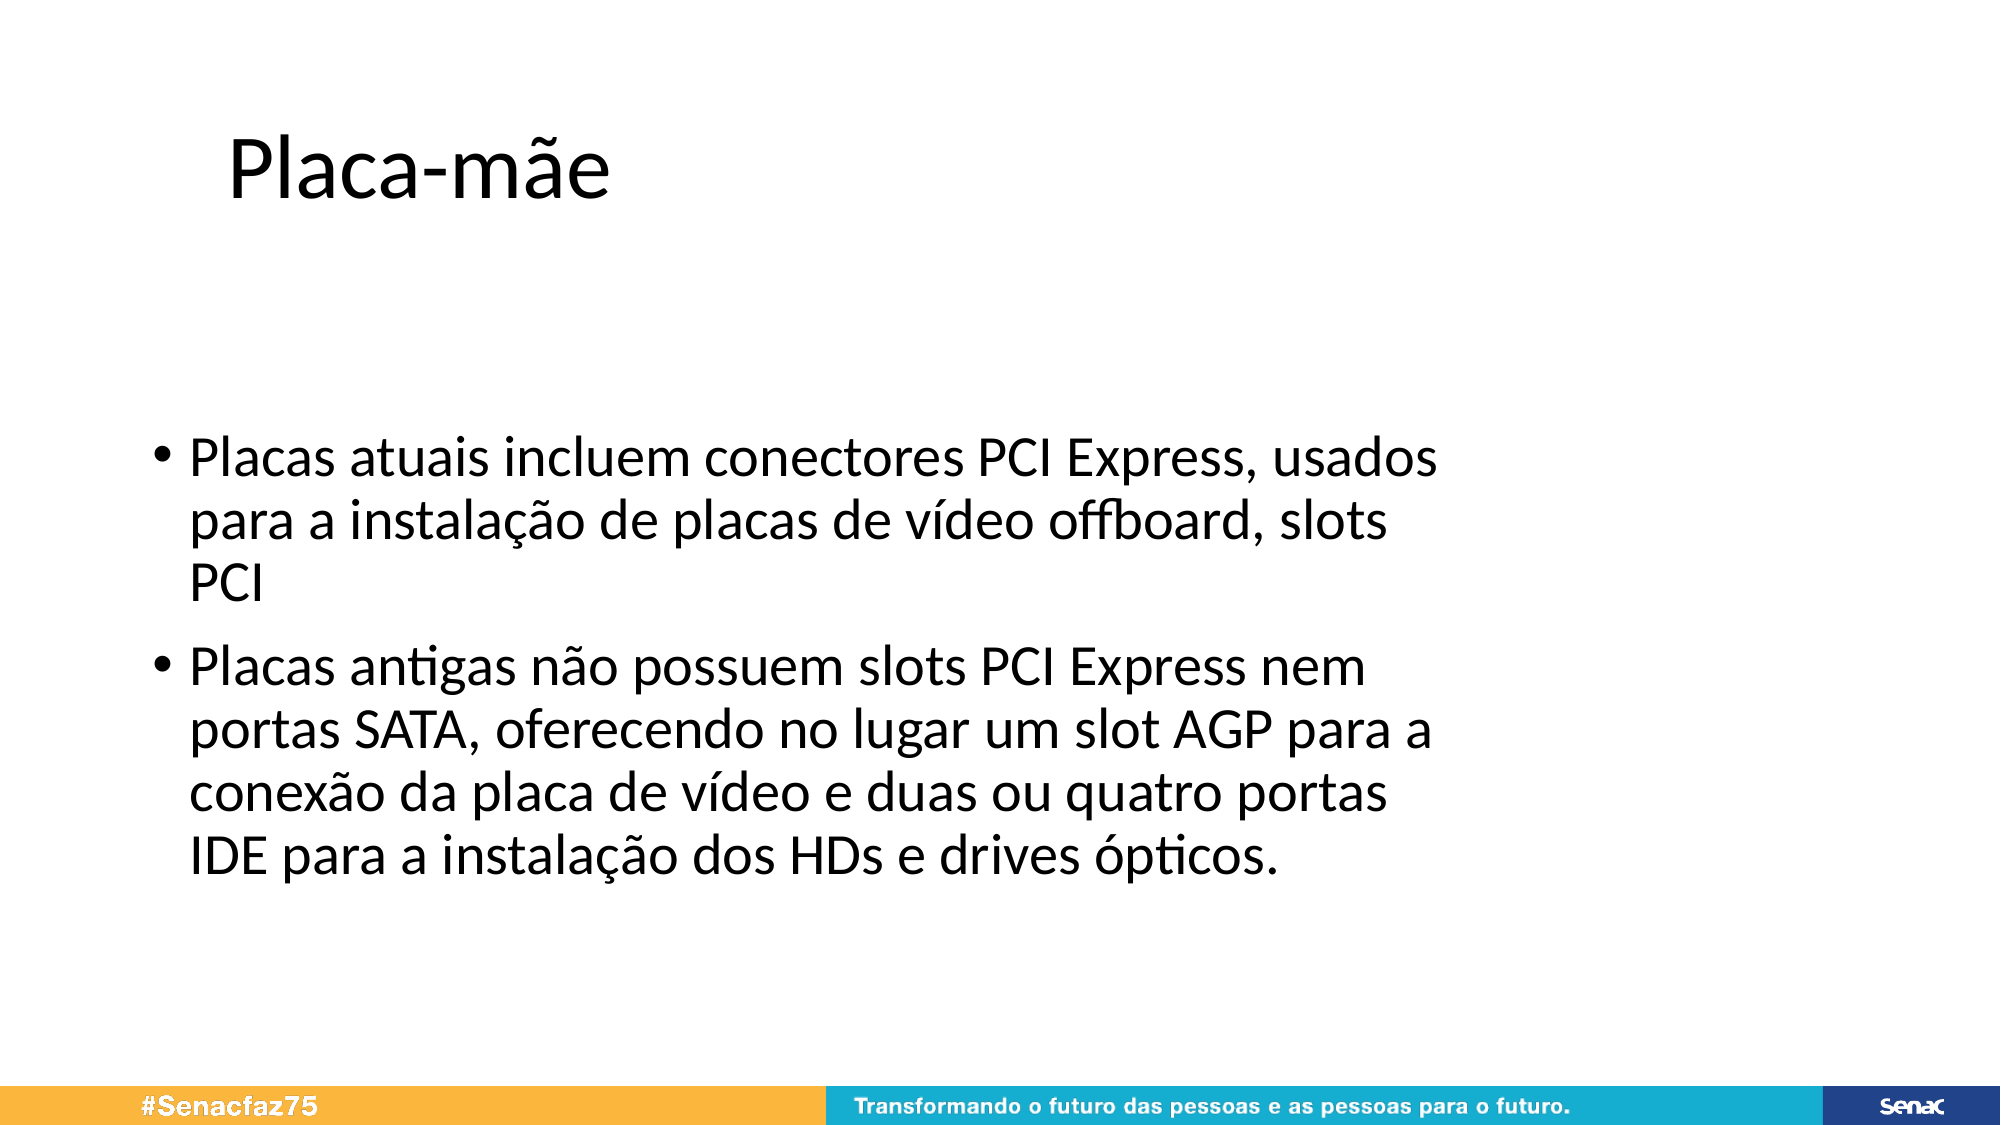

# Placa-mãe
Placas atuais incluem conectores PCI Express, usados para a instalação de placas de vídeo offboard, slots PCI
Placas antigas não possuem slots PCI Express nem portas SATA, oferecendo no lugar um slot AGP para a conexão da placa de vídeo e duas ou quatro portas IDE para a instalação dos HDs e drives ópticos.